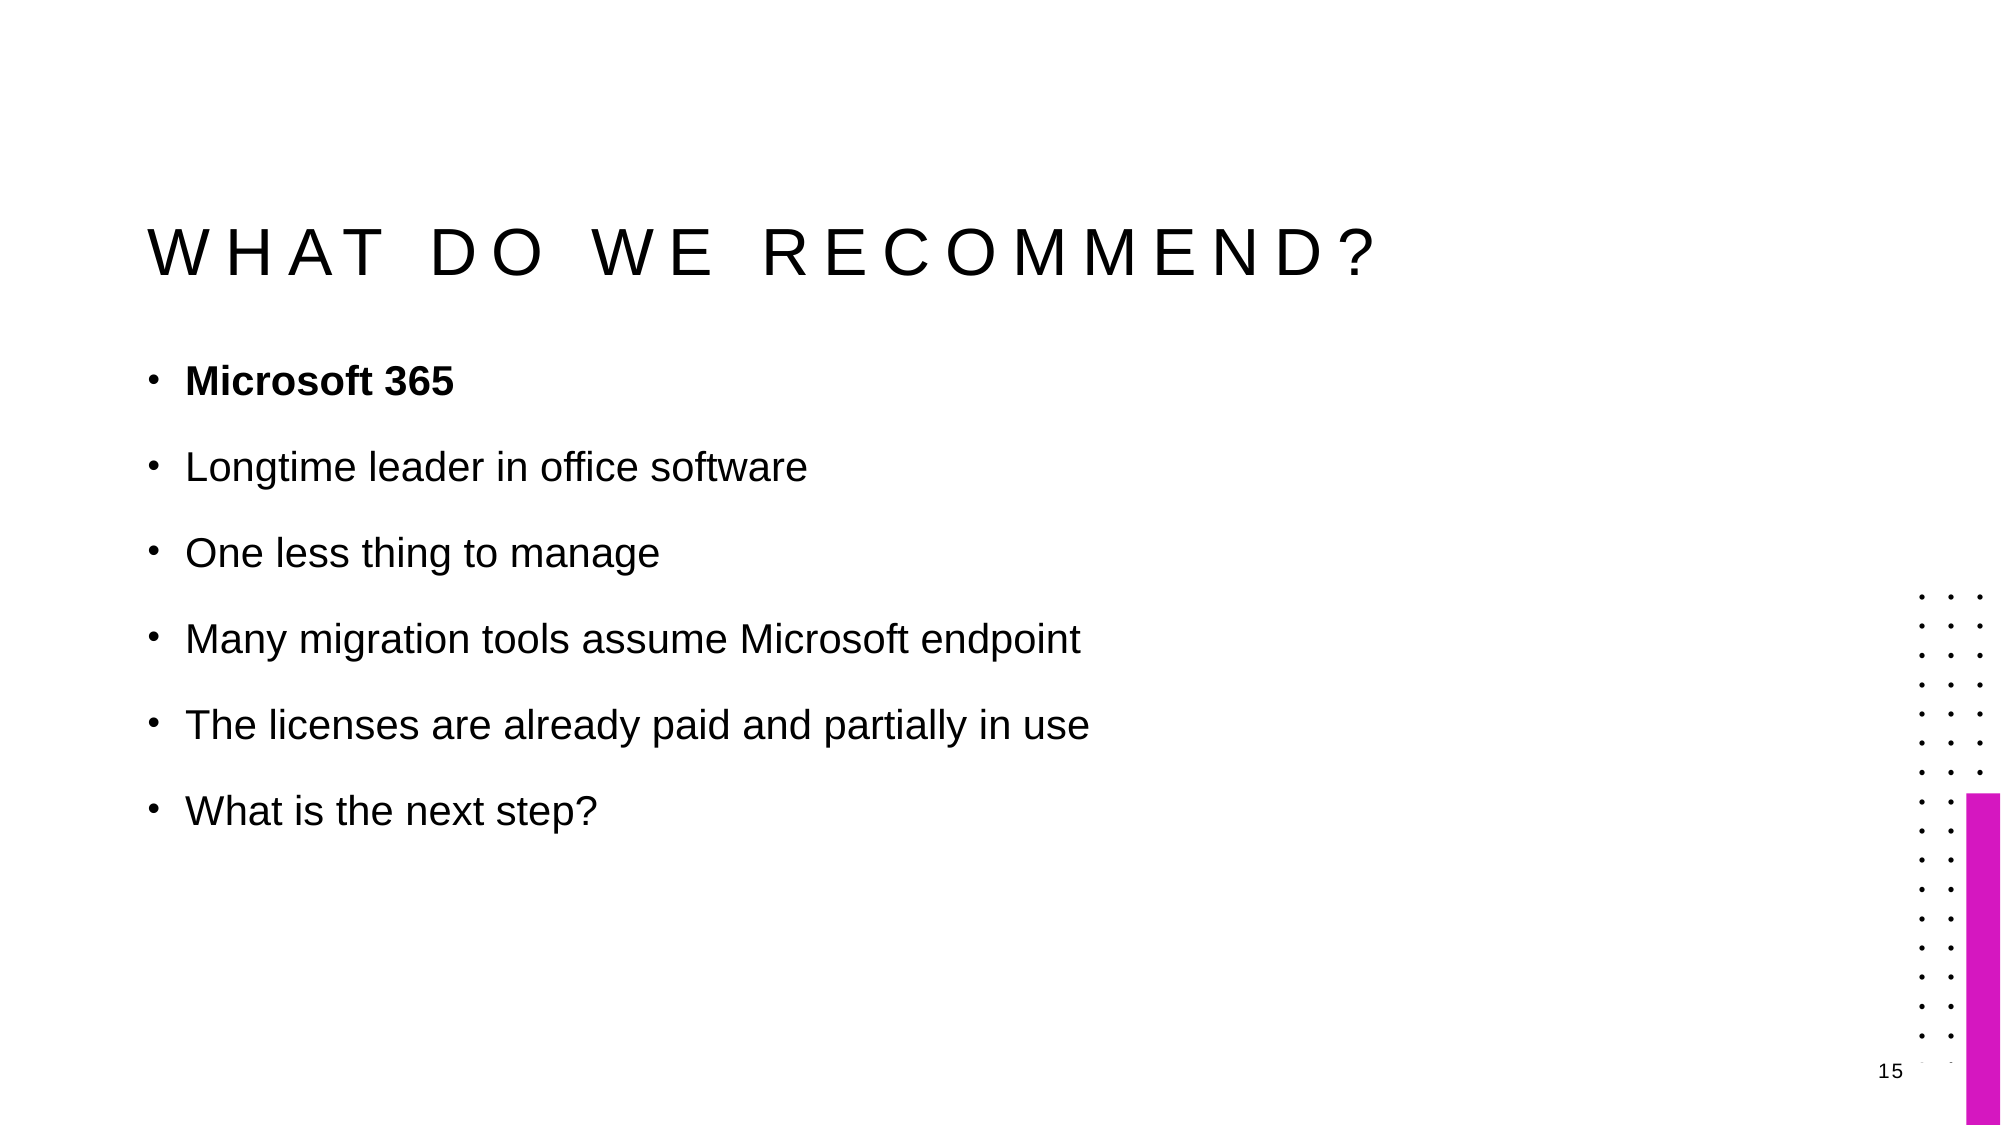

# What do we recommend?
Microsoft 365
Longtime leader in office software
One less thing to manage
Many migration tools assume Microsoft endpoint
The licenses are already paid and partially in use
What is the next step?
15